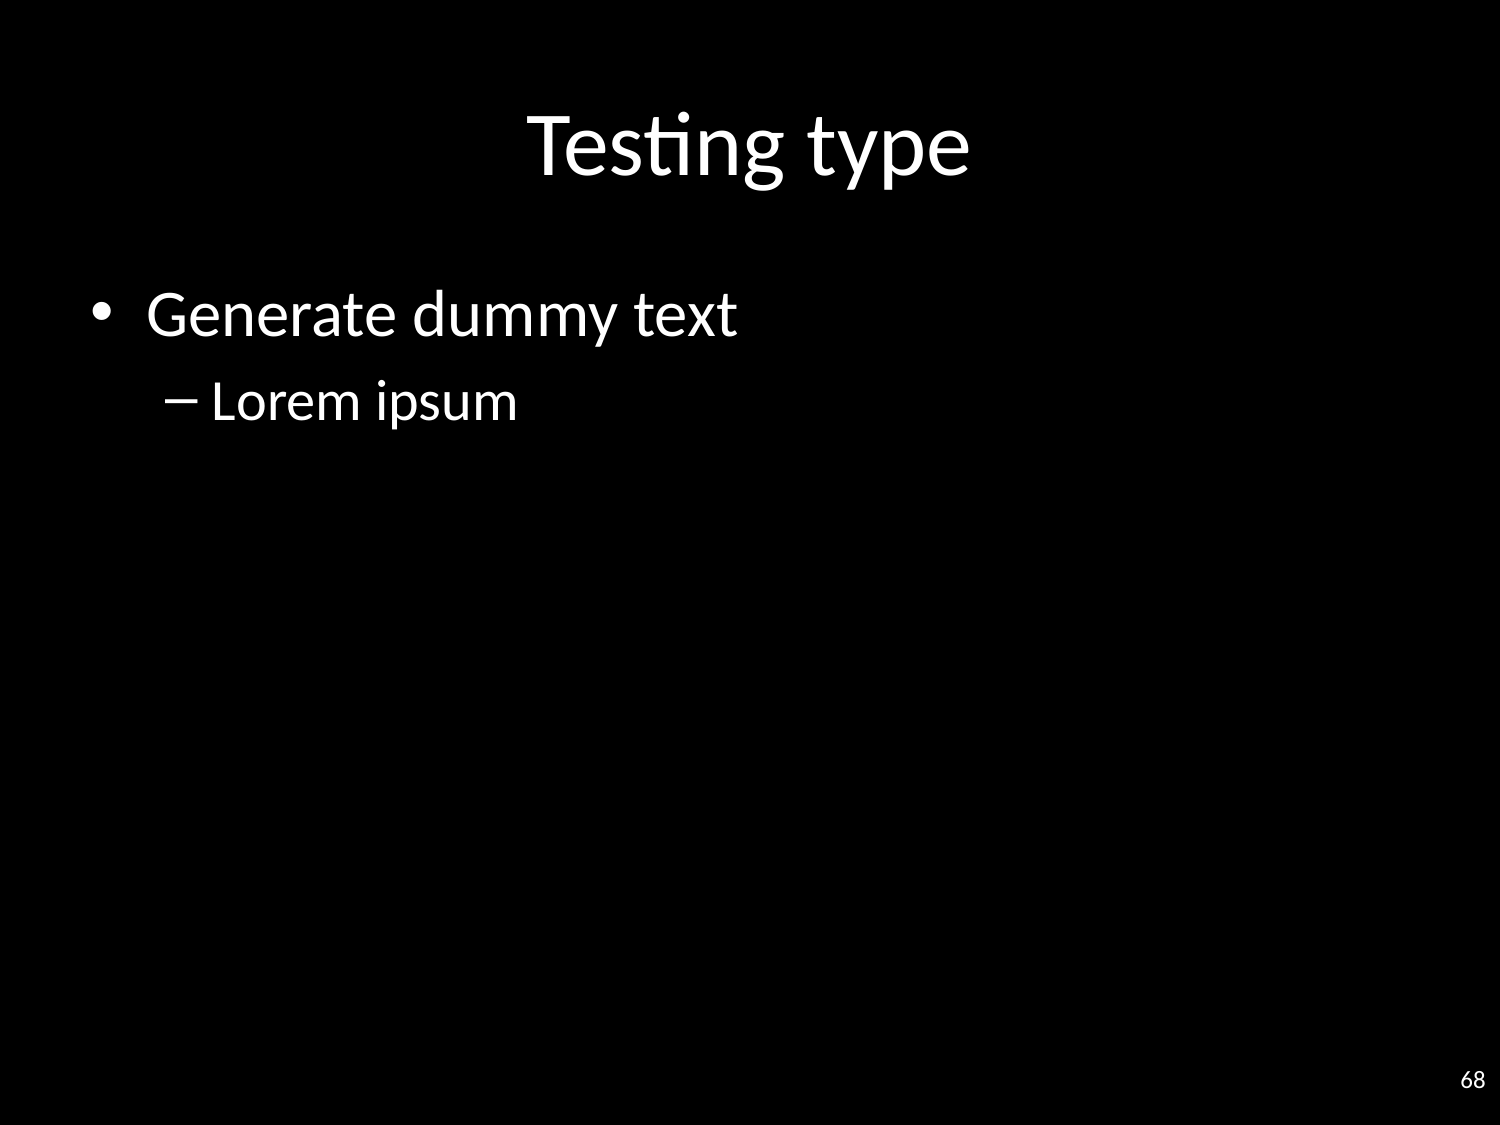

# Testing type
Generate dummy text
Lorem ipsum
68